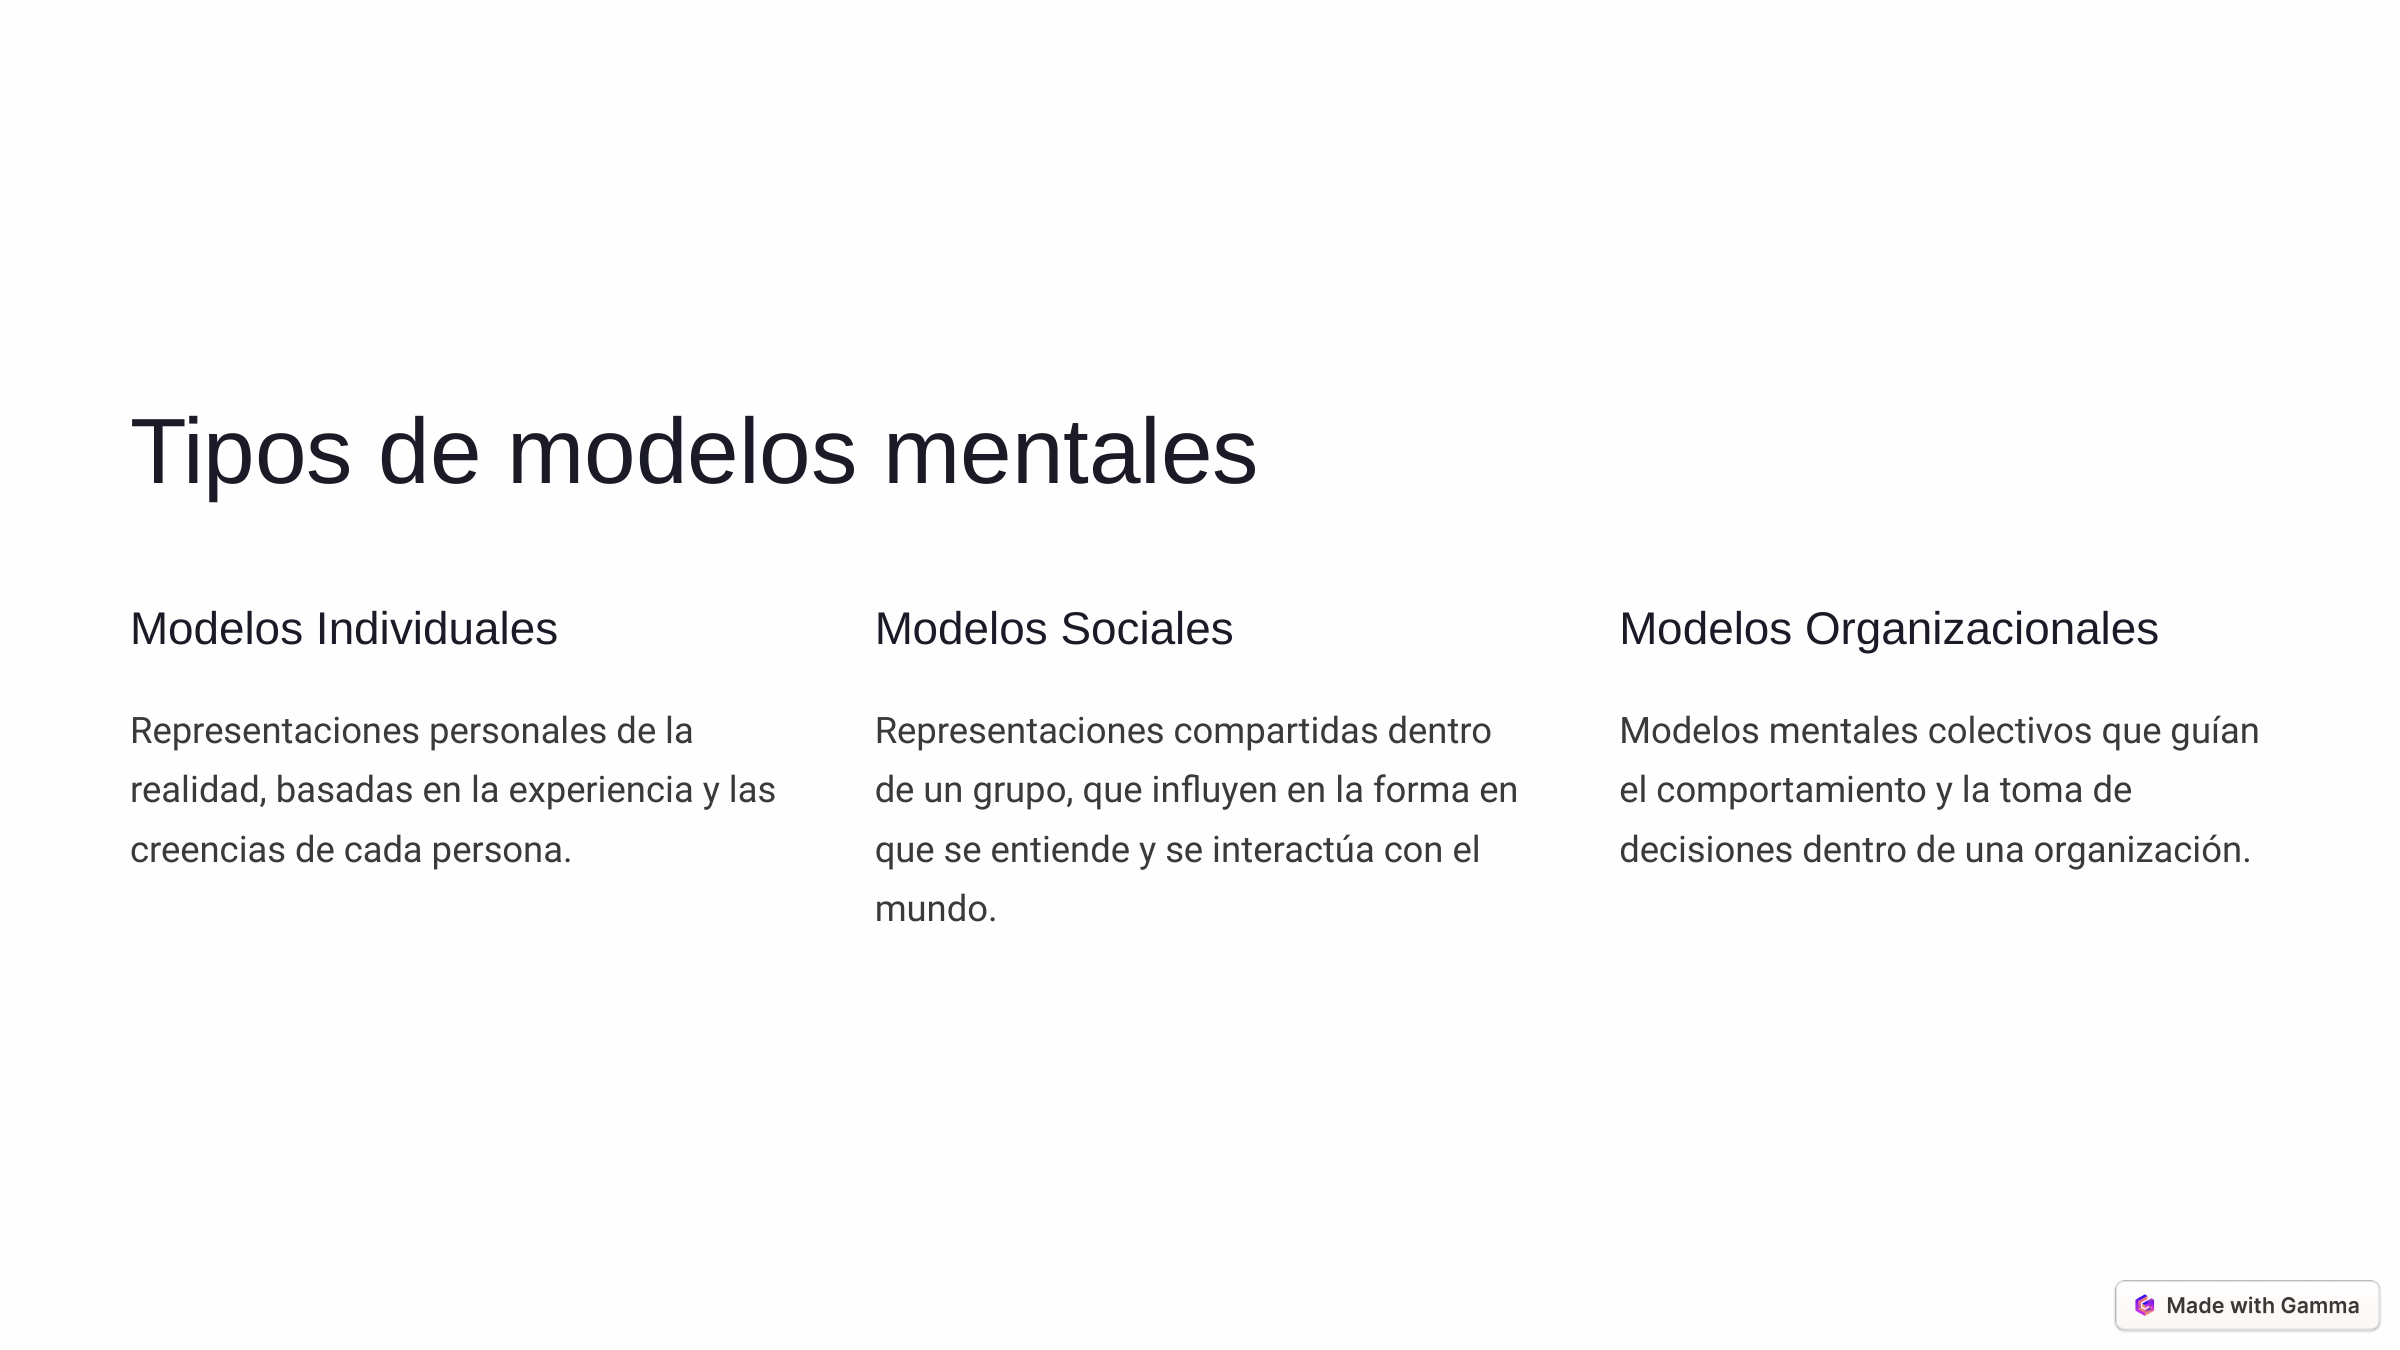

Tipos de modelos mentales
Modelos Individuales
Modelos Sociales
Modelos Organizacionales
Representaciones personales de la realidad, basadas en la experiencia y las creencias de cada persona.
Representaciones compartidas dentro de un grupo, que influyen en la forma en que se entiende y se interactúa con el mundo.
Modelos mentales colectivos que guían el comportamiento y la toma de decisiones dentro de una organización.